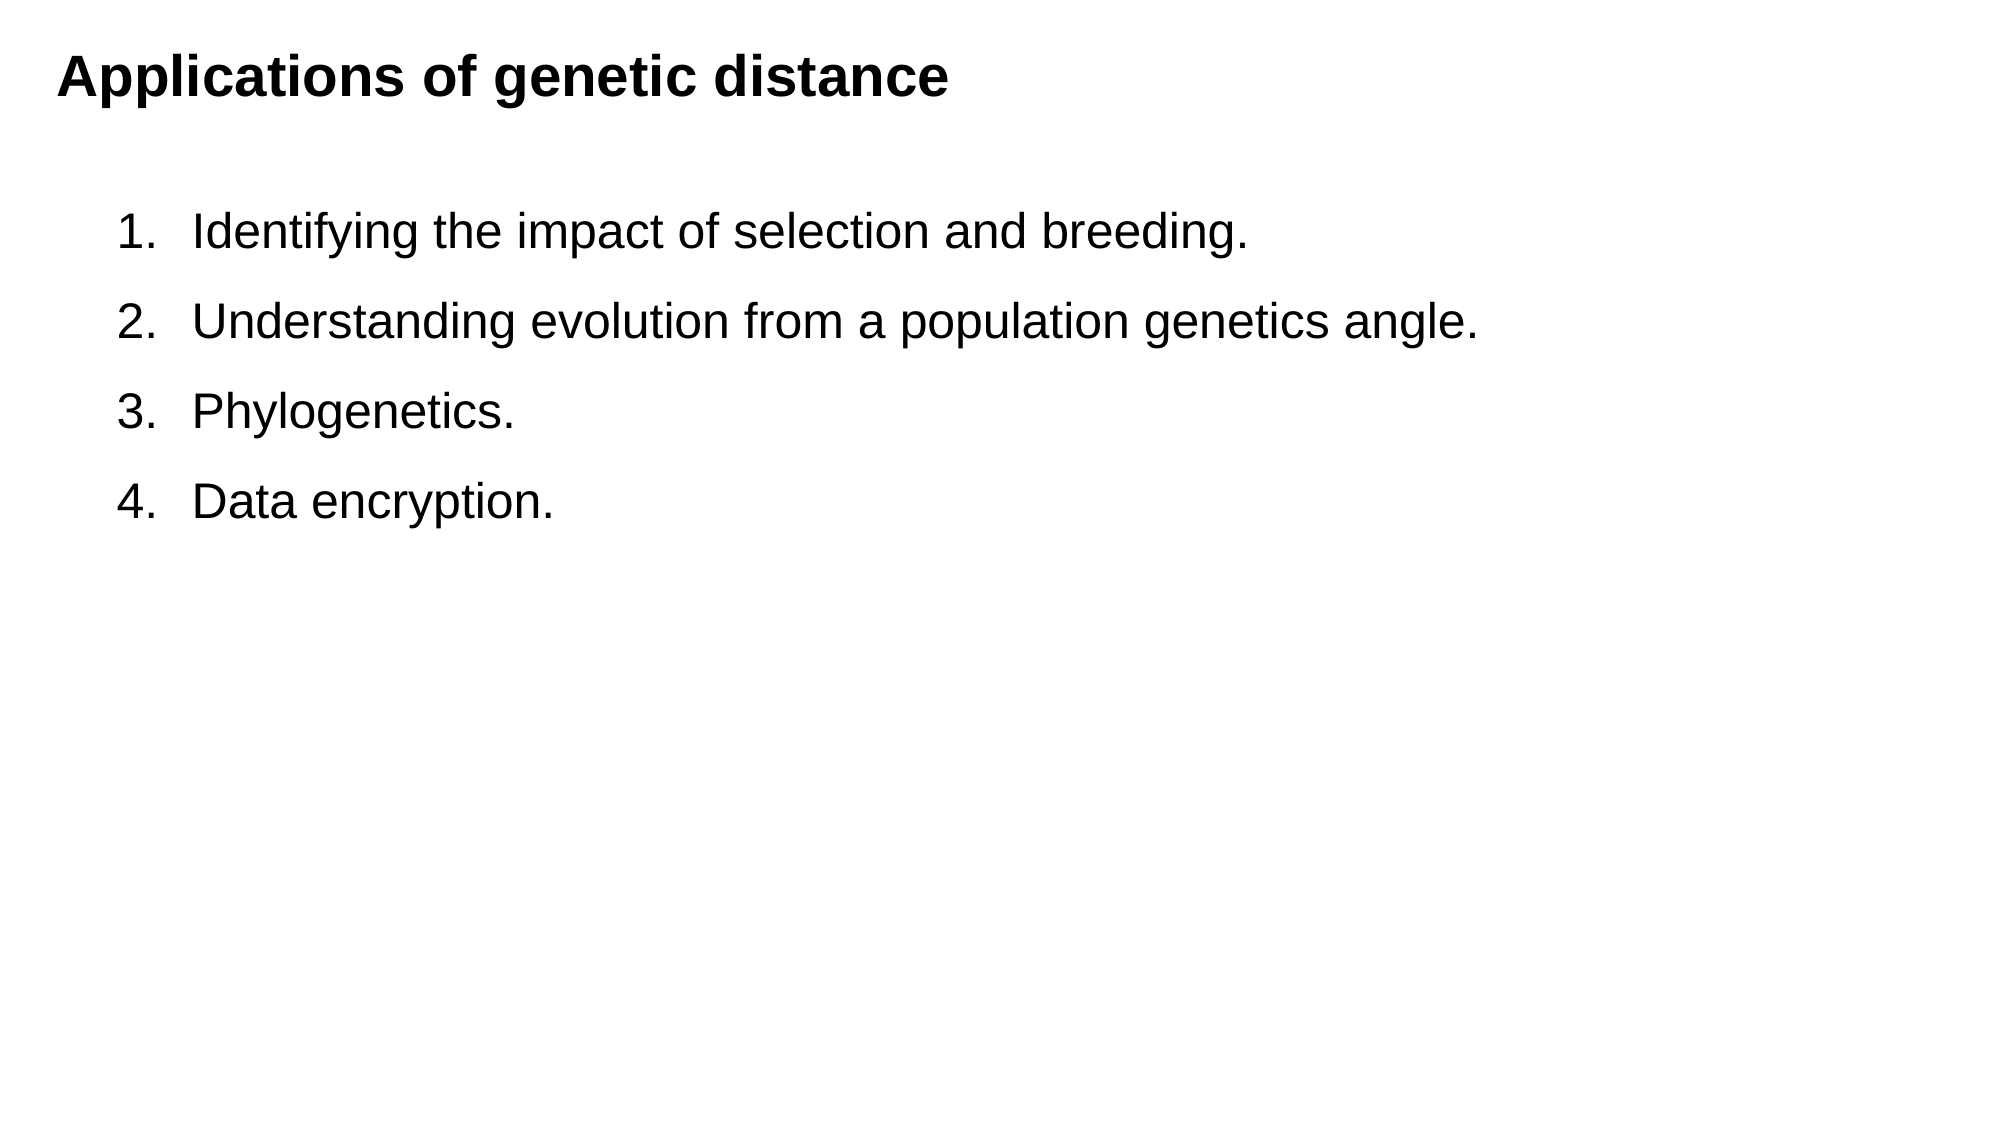

Applications of genetic distance
Identifying the impact of selection and breeding.
Understanding evolution from a population genetics angle.
Phylogenetics.
Data encryption.